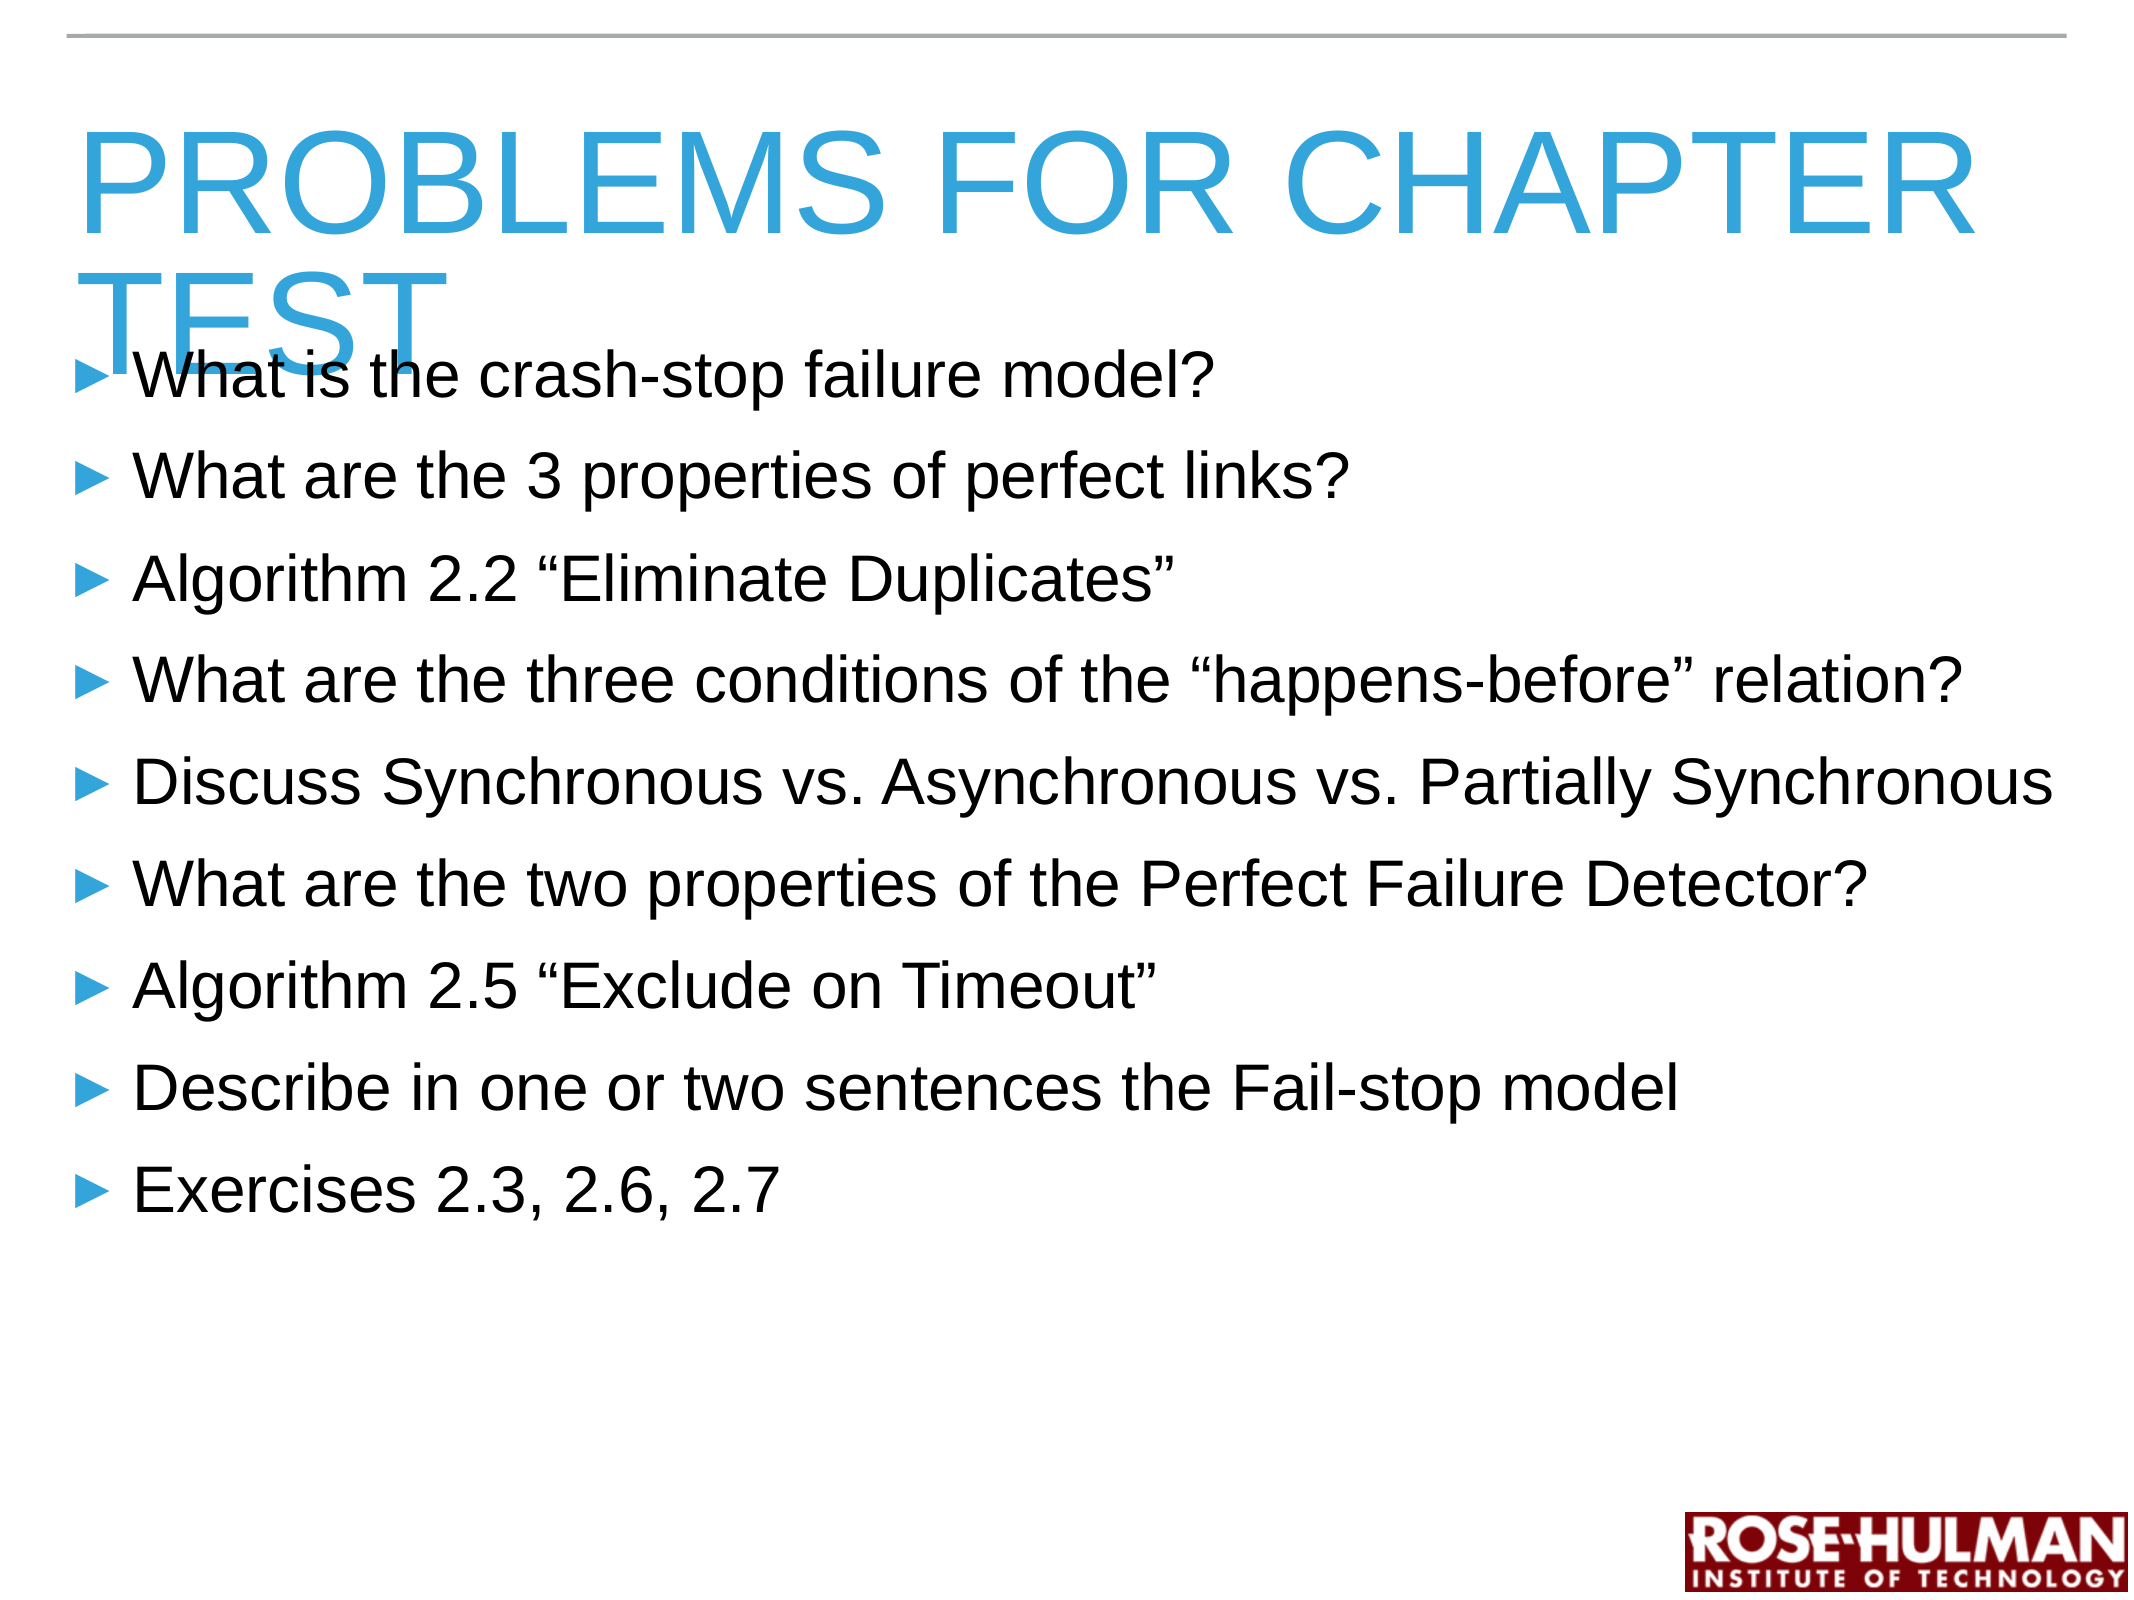

# problems for chapter test
What is the crash-stop failure model?
What are the 3 properties of perfect links?
Algorithm 2.2 “Eliminate Duplicates”
What are the three conditions of the “happens-before” relation?
Discuss Synchronous vs. Asynchronous vs. Partially Synchronous
What are the two properties of the Perfect Failure Detector?
Algorithm 2.5 “Exclude on Timeout”
Describe in one or two sentences the Fail-stop model
Exercises 2.3, 2.6, 2.7
125